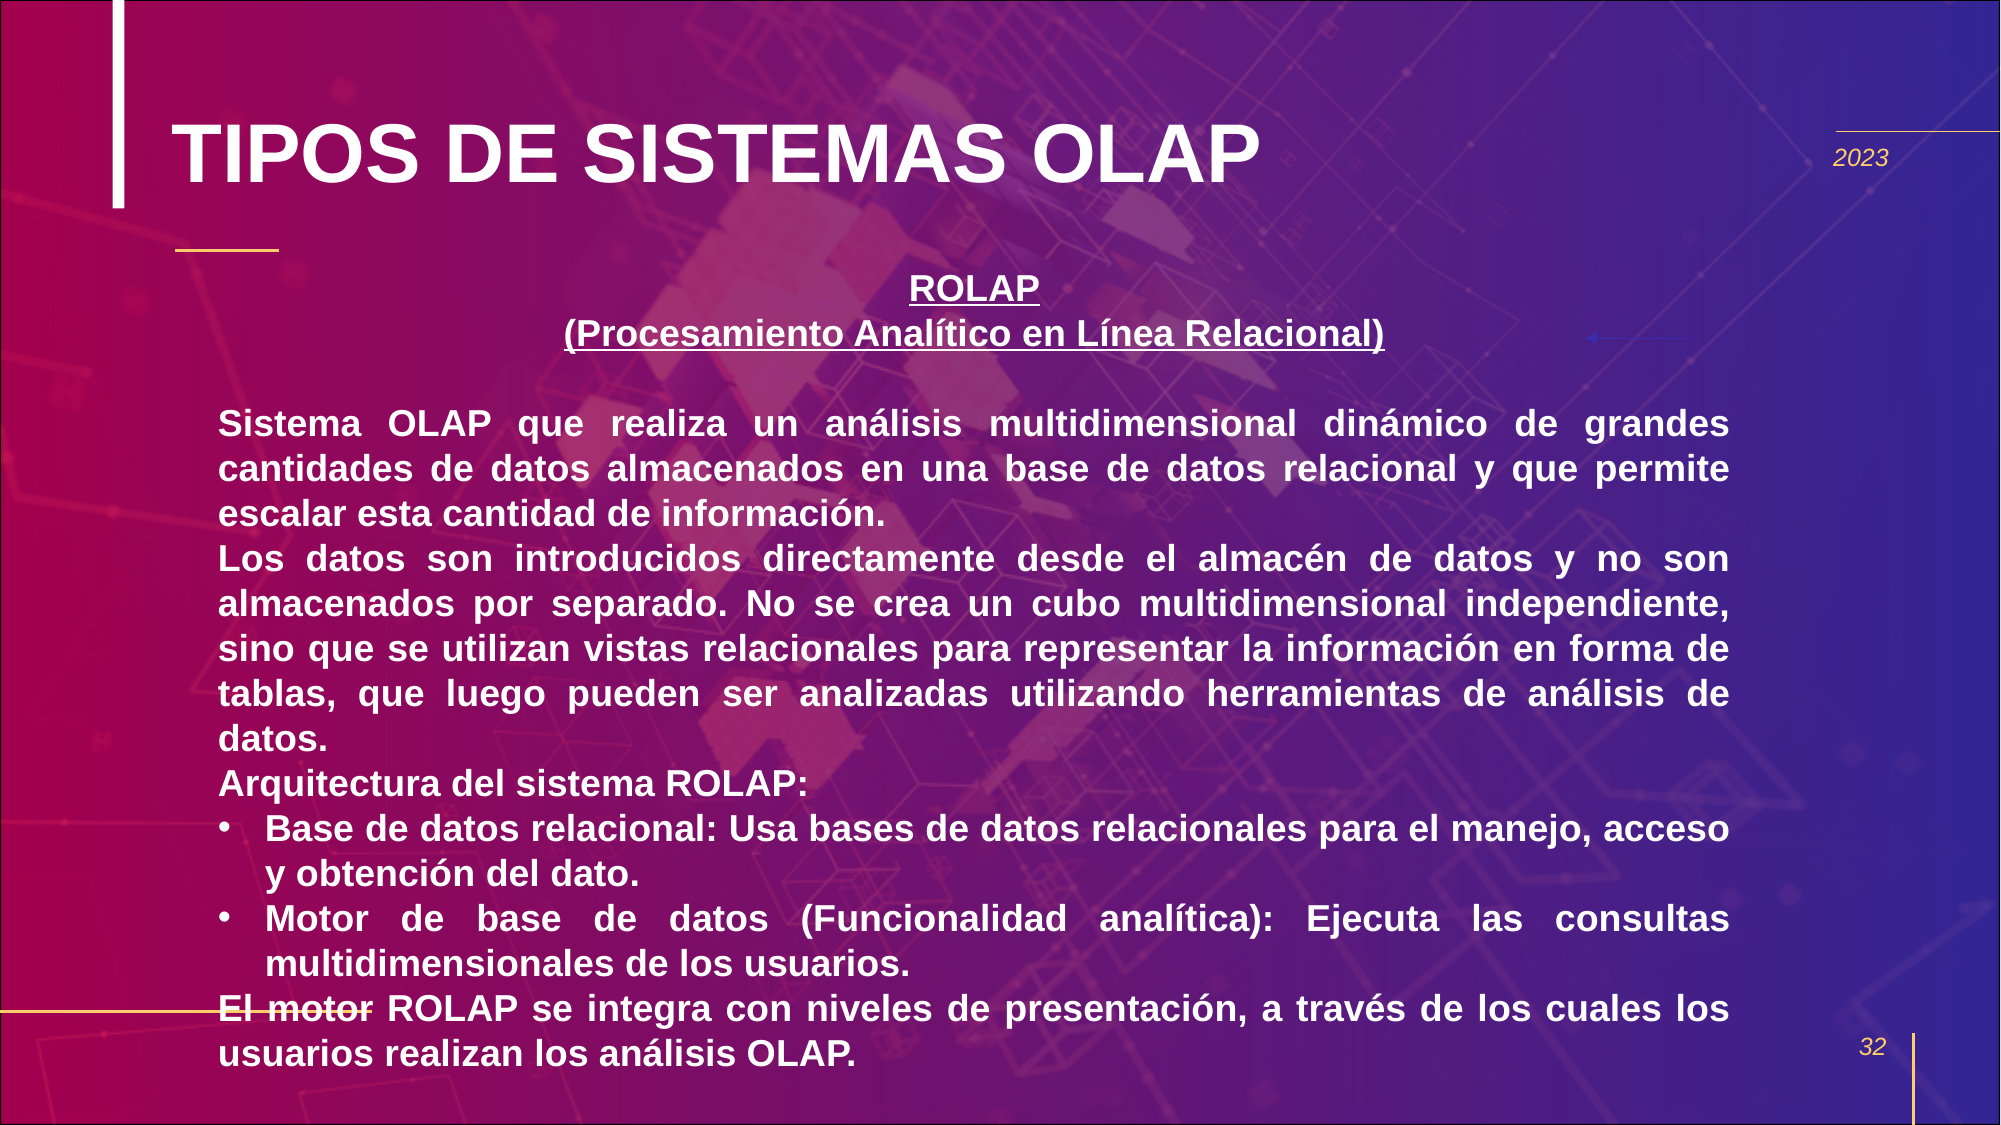

# TIPOS DE SISTEMAS OLAP
2023
ROLAP
(Procesamiento Analítico en Línea Relacional)

Sistema OLAP que realiza un análisis multidimensional dinámico de grandes cantidades de datos almacenados en una base de datos relacional y que permite escalar esta cantidad de información.
Los datos son introducidos directamente desde el almacén de datos y no son almacenados por separado. No se crea un cubo multidimensional independiente, sino que se utilizan vistas relacionales para representar la información en forma de tablas, que luego pueden ser analizadas utilizando herramientas de análisis de datos.
Arquitectura del sistema ROLAP:
Base de datos relacional: Usa bases de datos relacionales para el manejo, acceso y obtención del dato.
Motor de base de datos (Funcionalidad analítica): Ejecuta las consultas multidimensionales de los usuarios.
El motor ROLAP se integra con niveles de presentación, a través de los cuales los usuarios realizan los análisis OLAP.
32